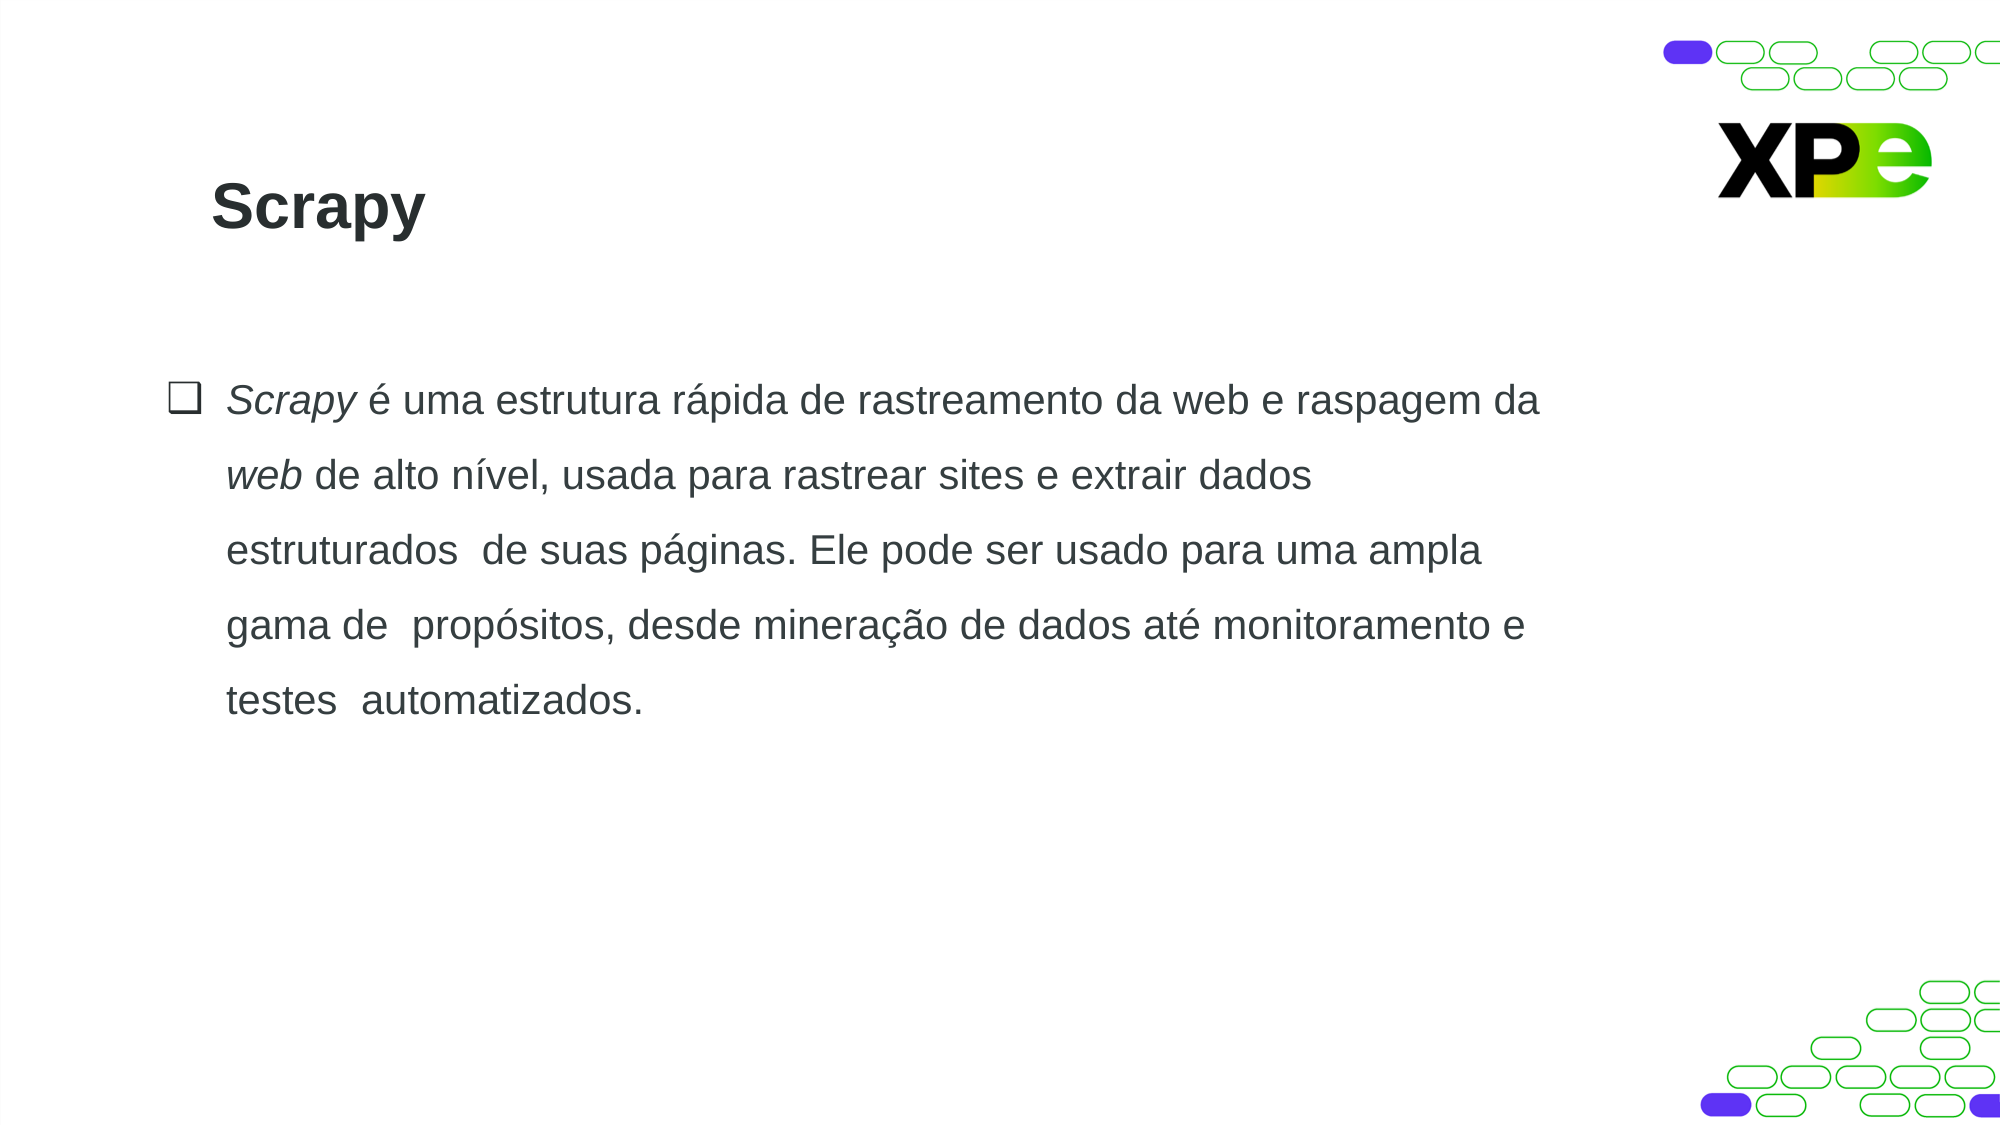

# Scrapy
Scrapy é uma estrutura rápida de rastreamento da web e raspagem da  web de alto nível, usada para rastrear sites e extrair dados estruturados  de suas páginas. Ele pode ser usado para uma ampla gama de  propósitos, desde mineração de dados até monitoramento e testes  automatizados.